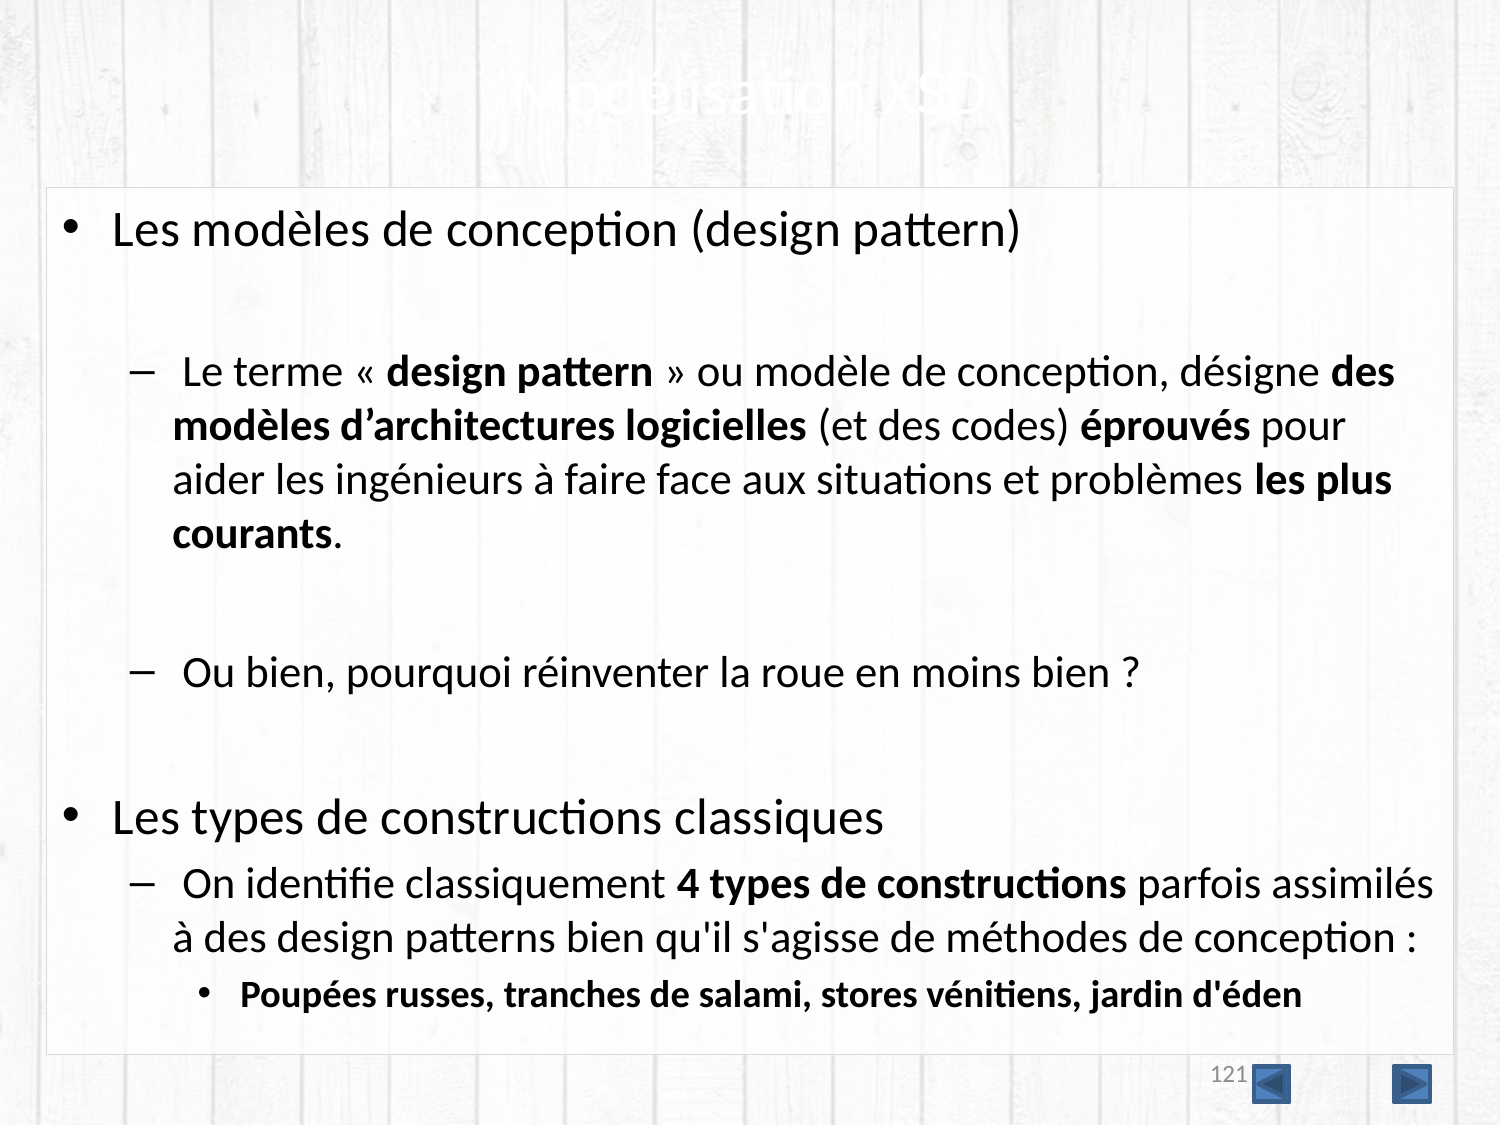

# Modélisation XSD
Les modèles de conception (design pattern)

 Le terme « design pattern » ou modèle de conception, désigne des modèles d’architectures logicielles (et des codes) éprouvés pour aider les ingénieurs à faire face aux situations et problèmes les plus courants.

 Ou bien, pourquoi réinventer la roue en moins bien ?

Les types de constructions classiques
 On identifie classiquement 4 types de constructions parfois assimilés à des design patterns bien qu'il s'agisse de méthodes de conception :
 Poupées russes, tranches de salami, stores vénitiens, jardin d'éden
121